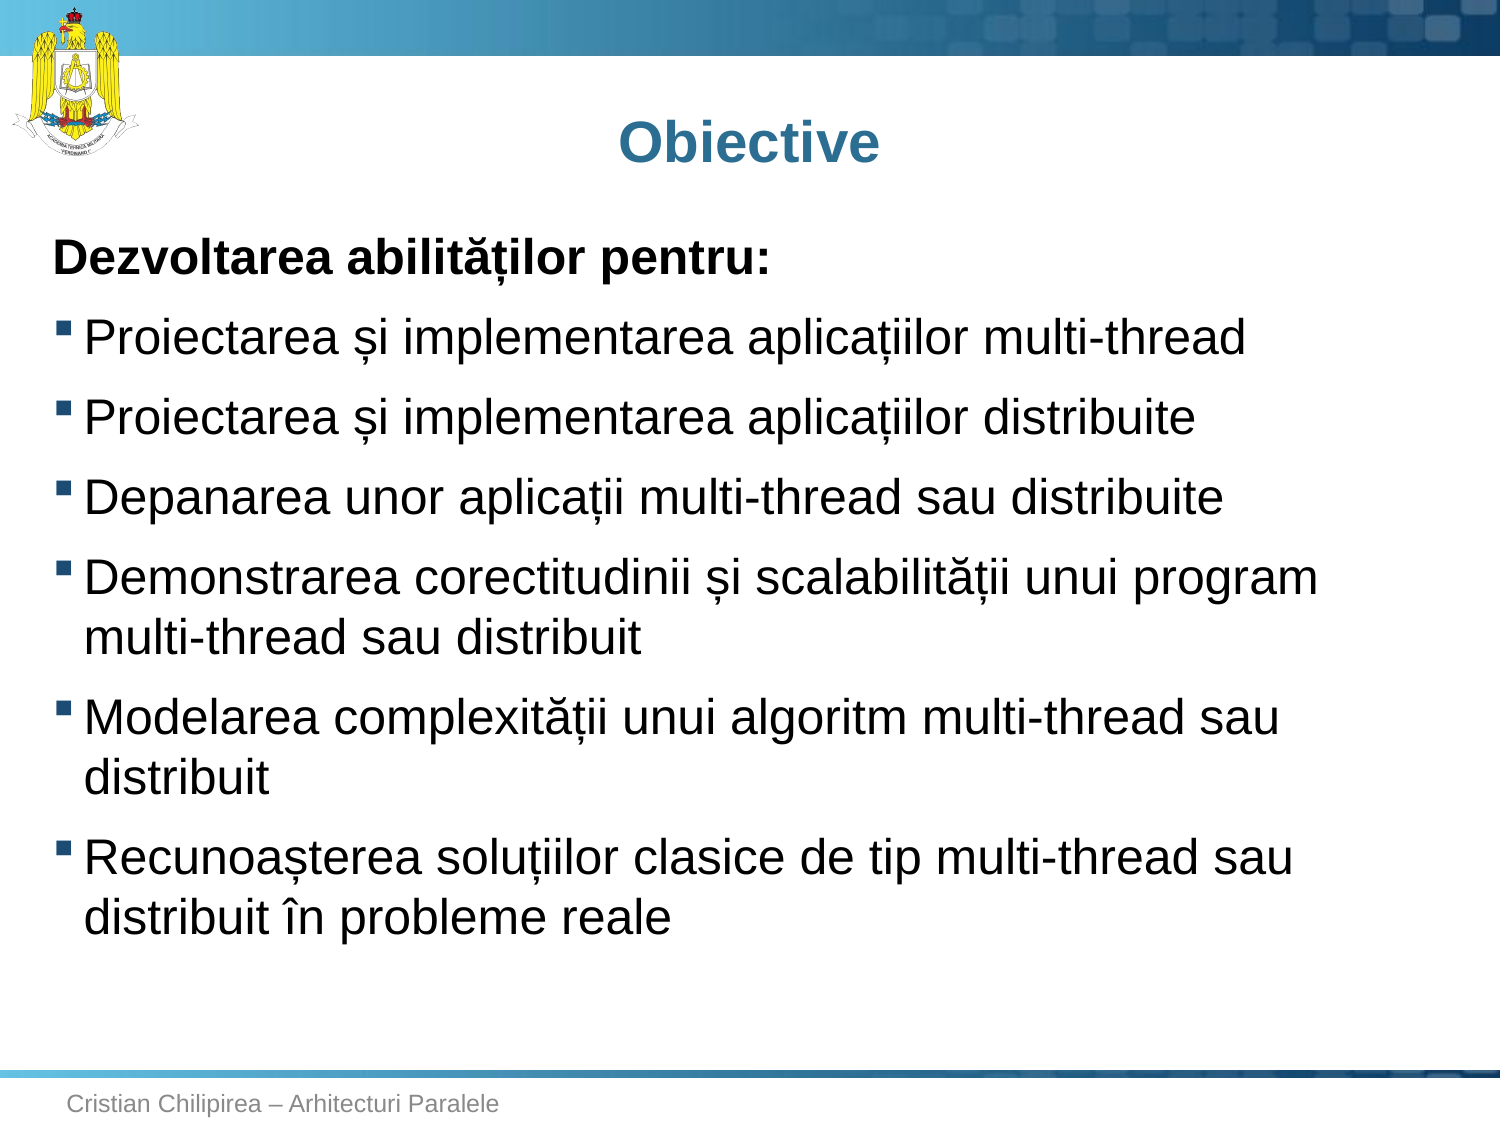

# Obiective
Dezvoltarea abilităților pentru:
Proiectarea și implementarea aplicațiilor multi-thread
Proiectarea și implementarea aplicațiilor distribuite
Depanarea unor aplicații multi-thread sau distribuite
Demonstrarea corectitudinii și scalabilității unui program multi-thread sau distribuit
Modelarea complexității unui algoritm multi-thread sau distribuit
Recunoașterea soluțiilor clasice de tip multi-thread sau distribuit în probleme reale
Cristian Chilipirea – Arhitecturi Paralele